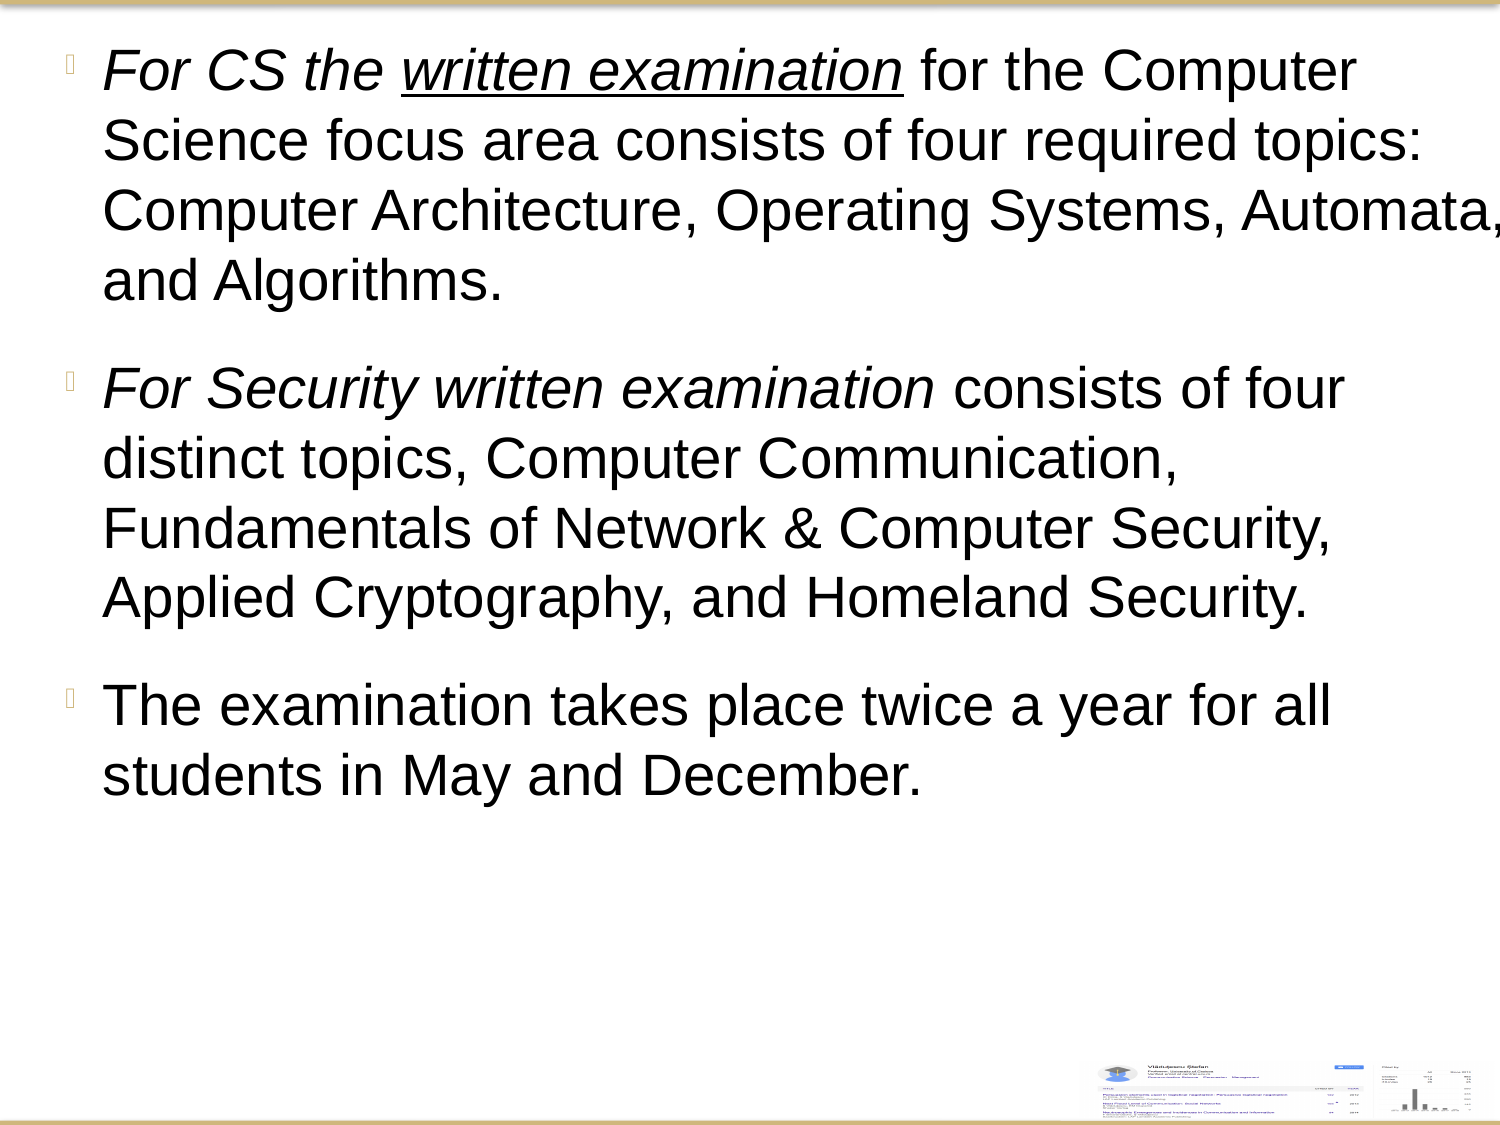

For CS the written examination for the Computer Science focus area consists of four required topics: Computer Architecture, Operating Systems, Automata, and Algorithms.
For Security written examination consists of four distinct topics, Computer Communication, Fundamentals of Network & Computer Security, Applied Cryptography, and Homeland Security.
The examination takes place twice a year for all students in May and December.